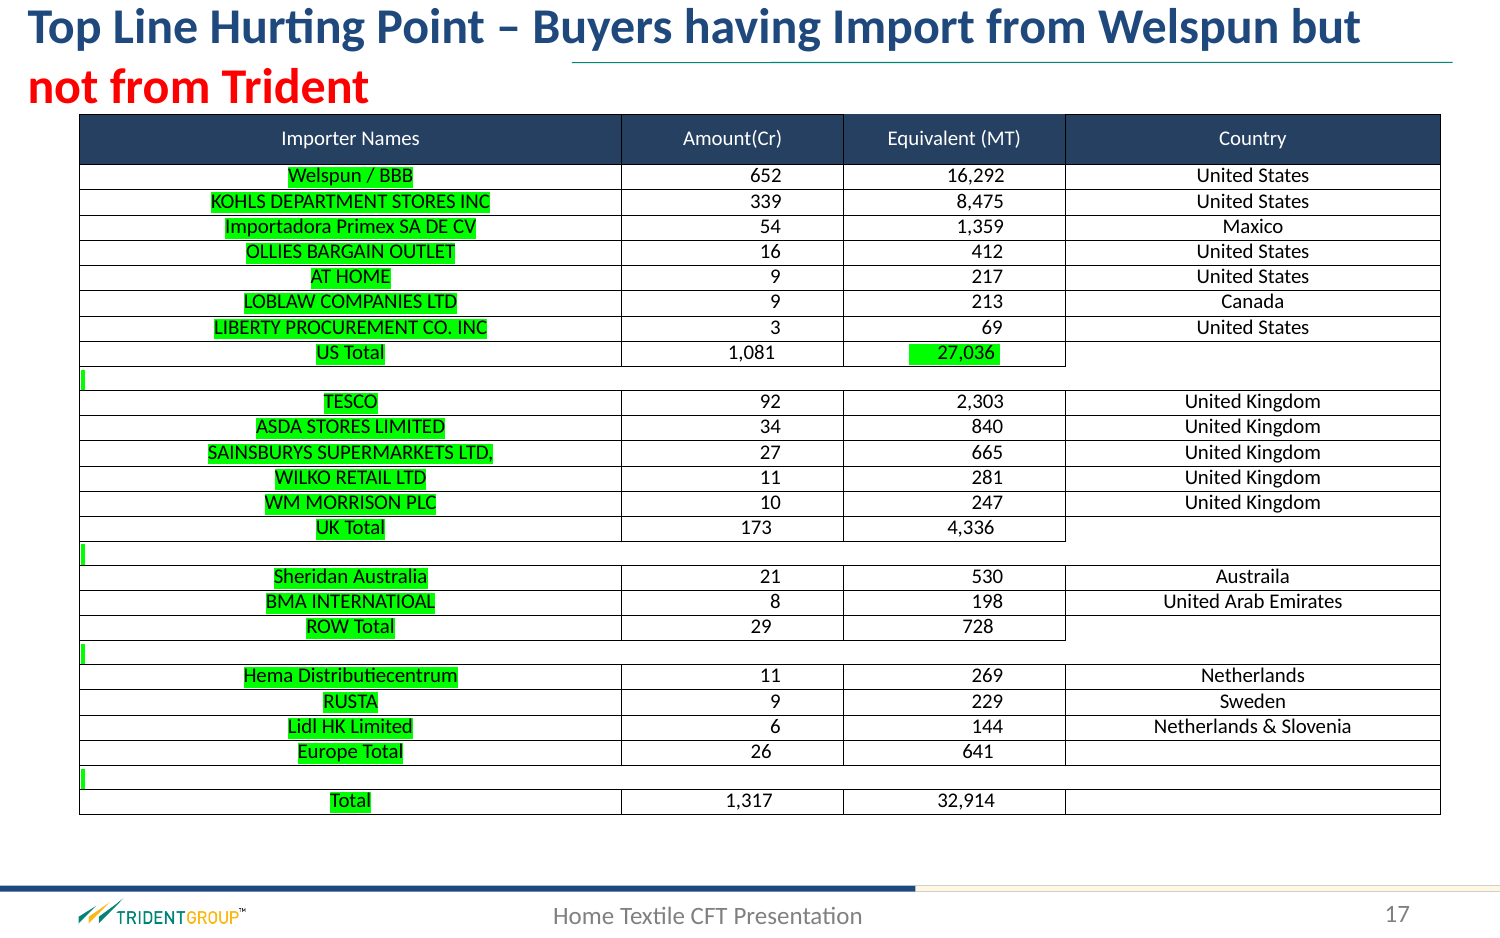

Top Line Hurting Point – Buyers having Import from Welspun but not from Trident

| Importer Names | Amount(Cr) | Equivalent (MT) | Country |
| --- | --- | --- | --- |
| Welspun / BBB | 652 | 16,292 | United States |
| KOHLS DEPARTMENT STORES INC | 339 | 8,475 | United States |
| Importadora Primex SA DE CV | 54 | 1,359 | Maxico |
| OLLIES BARGAIN OUTLET | 16 | 412 | United States |
| AT HOME | 9 | 217 | United States |
| LOBLAW COMPANIES LTD | 9 | 213 | Canada |
| LIBERTY PROCUREMENT CO. INC | 3 | 69 | United States |
| US Total | 1,081 | 27,036 |  |
|  |  |  |  |
| TESCO | 92 | 2,303 | United Kingdom |
| ASDA STORES LIMITED | 34 | 840 | United Kingdom |
| SAINSBURYS SUPERMARKETS LTD, | 27 | 665 | United Kingdom |
| WILKO RETAIL LTD | 11 | 281 | United Kingdom |
| WM MORRISON PLC | 10 | 247 | United Kingdom |
| UK Total | 173 | 4,336 |  |
|  |  |  |  |
| Sheridan Australia | 21 | 530 | Austraila |
| BMA INTERNATIOAL | 8 | 198 | United Arab Emirates |
| ROW Total | 29 | 728 |  |
|  |  |  |  |
| Hema Distributiecentrum | 11 | 269 | Netherlands |
| RUSTA | 9 | 229 | Sweden |
| Lidl HK Limited | 6 | 144 | Netherlands & Slovenia |
| Europe Total | 26 | 641 |  |
|  |  |  |  |
| Total | 1,317 | 32,914 |  |